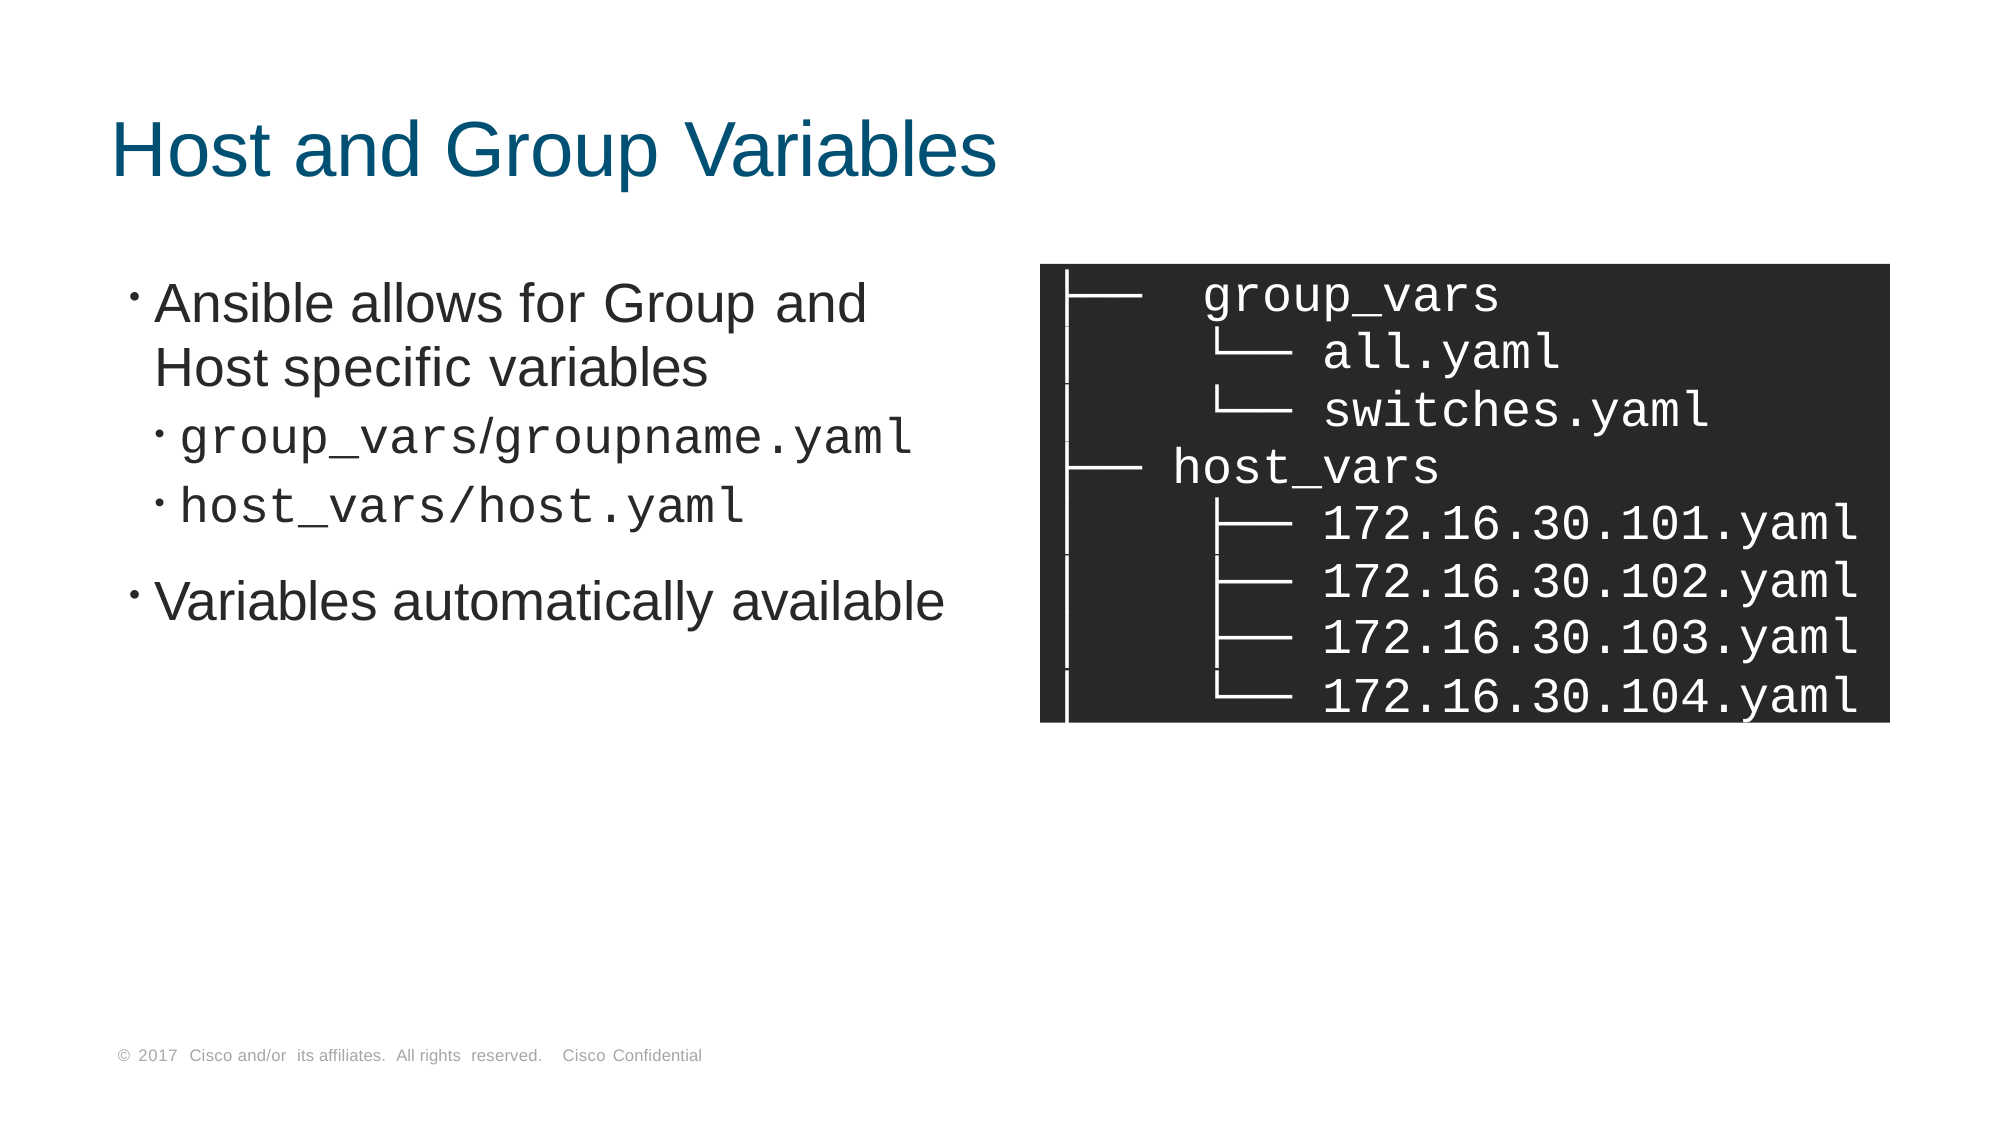

# Host and Group Variables
├──	group_vars
│	└── all.yaml
│	└── switches.yaml
├── host_vars
│	├── 172.16.30.101.yaml
│	├── 172.16.30.102.yaml
│	├── 172.16.30.103.yaml
│	└── 172.16.30.104.yaml
Ansible allows for Group and
Host specific variables
group_vars/groupname.yaml
host_vars/host.yaml
Variables automatically available
© 2017  Cisco and/or  its affiliates.  All rights  reserved.    Cisco Confidential